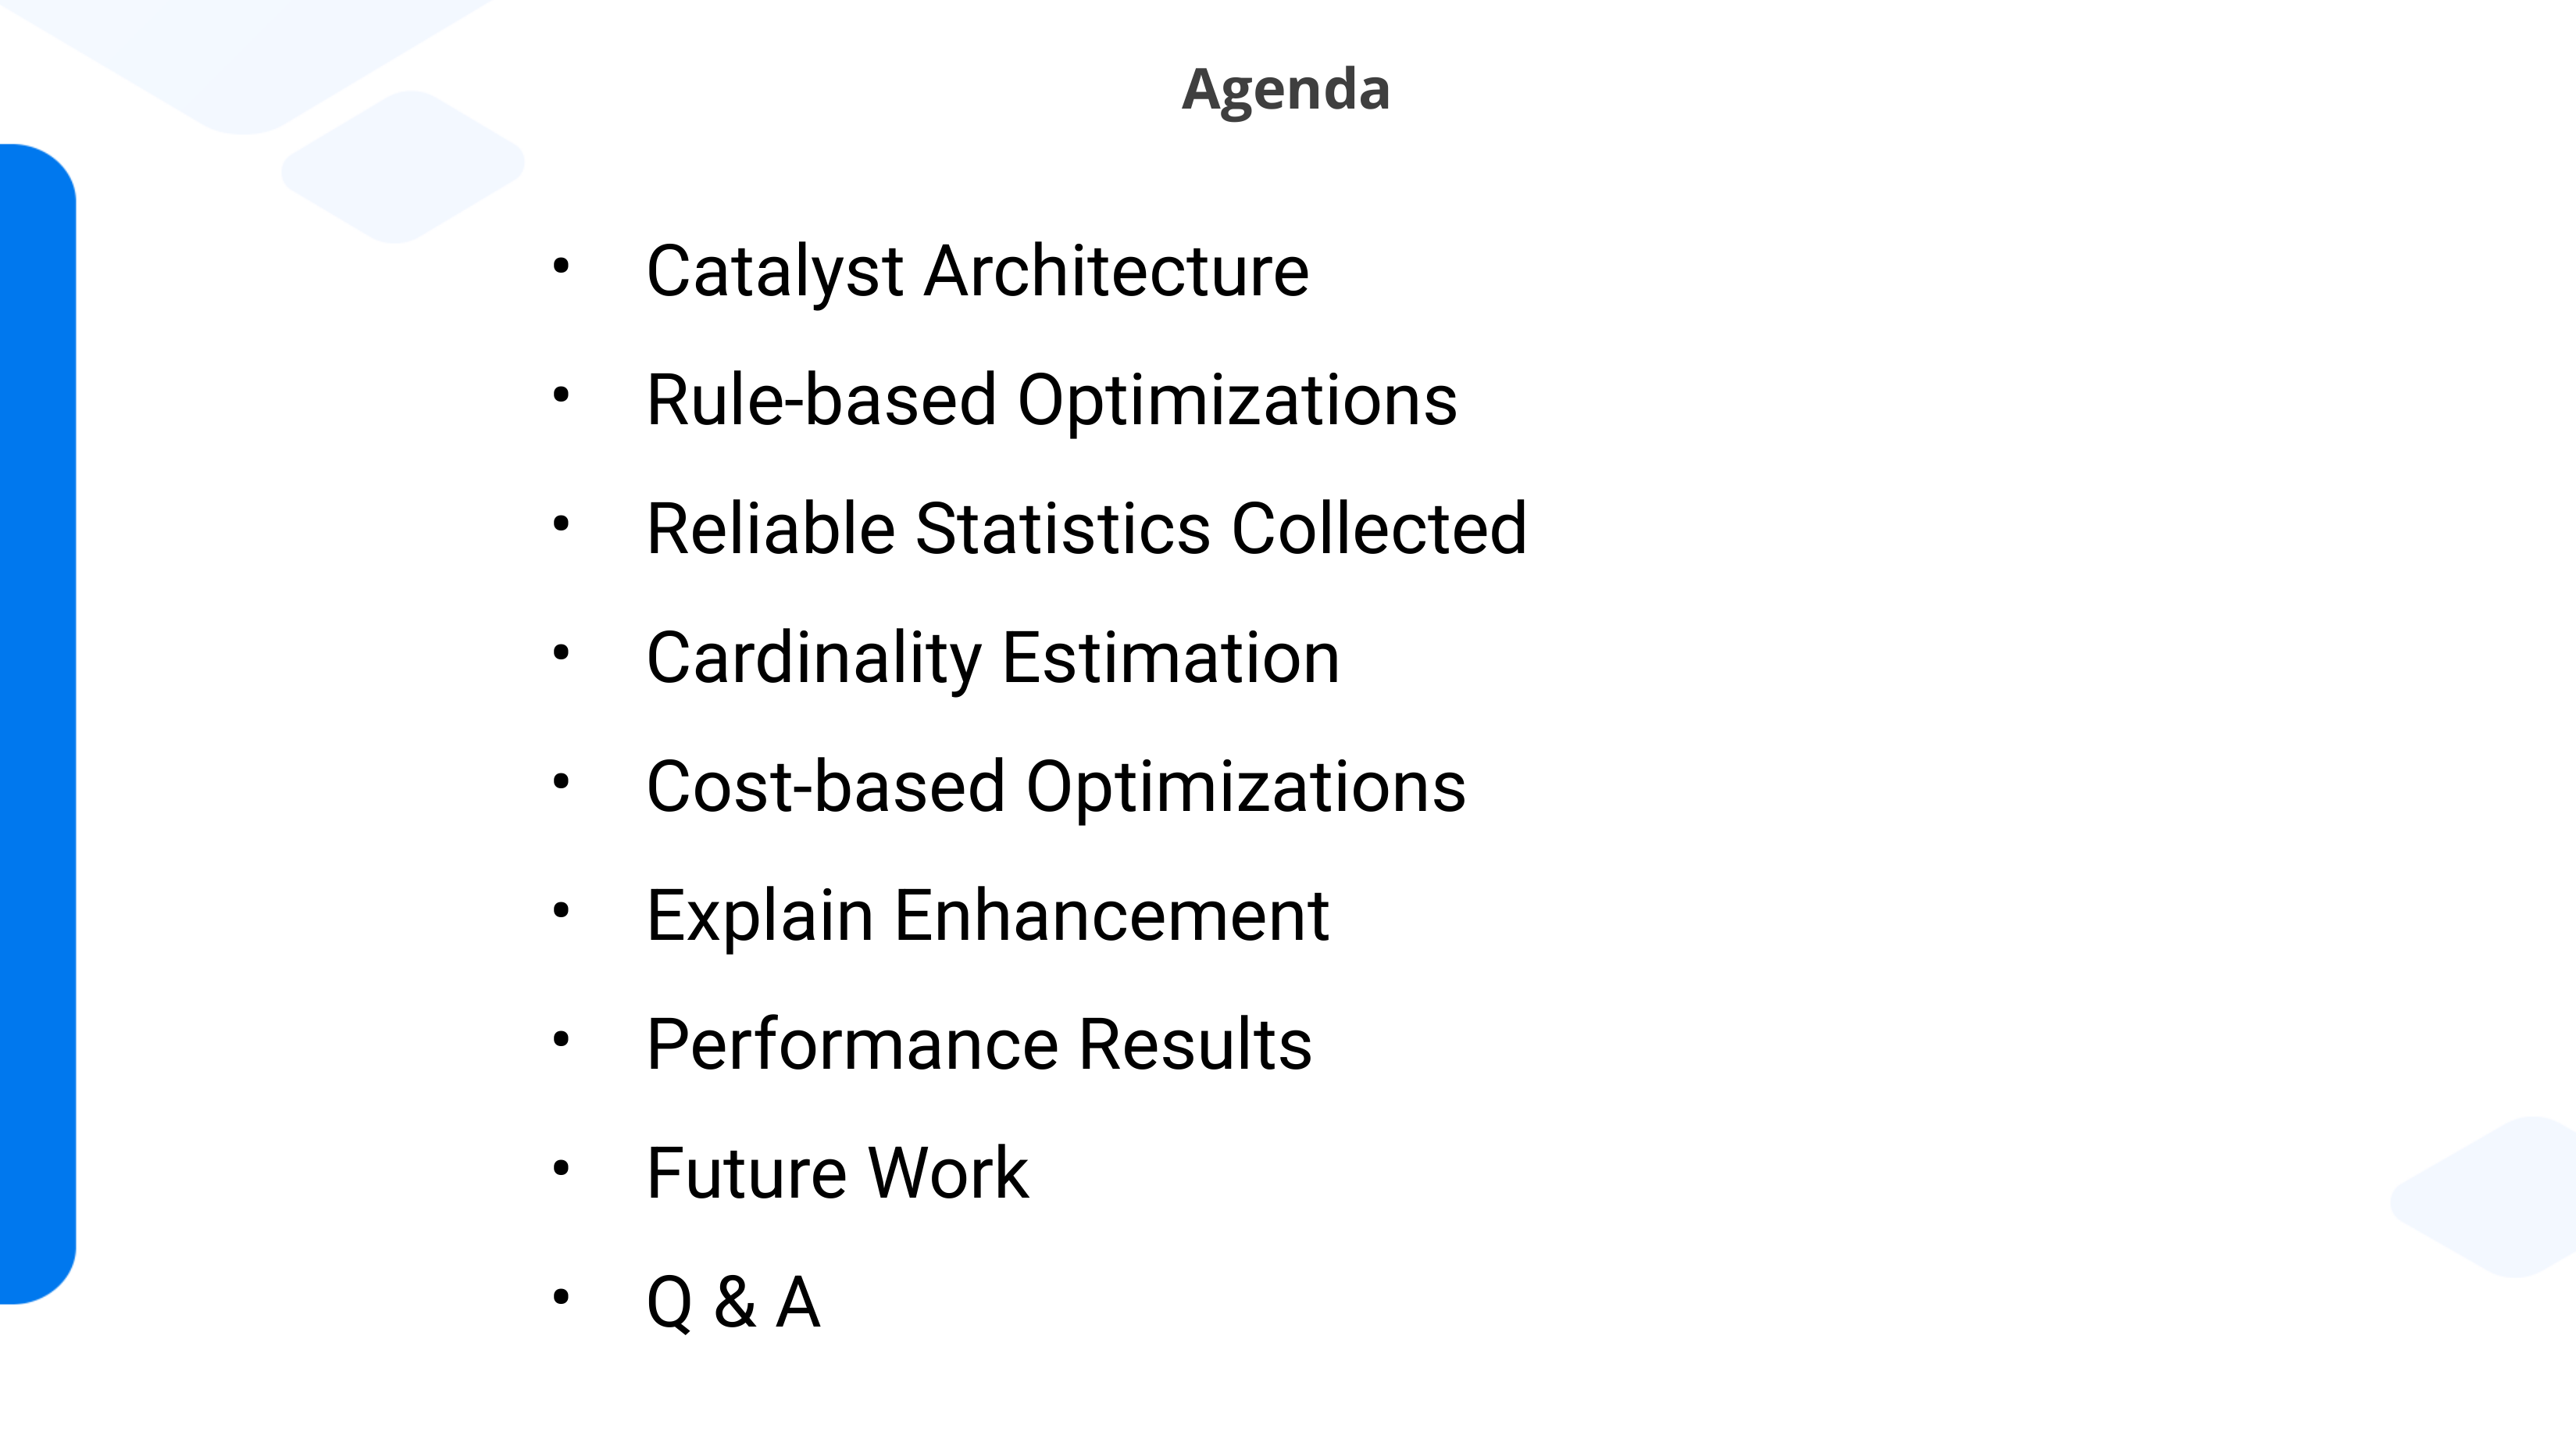

# Agenda
Catalyst Architecture
Rule-based Optimizations
Reliable Statistics Collected
Cardinality Estimation
Cost-based Optimizations
Explain Enhancement
Performance Results
Future Work
Q & A
Page 71